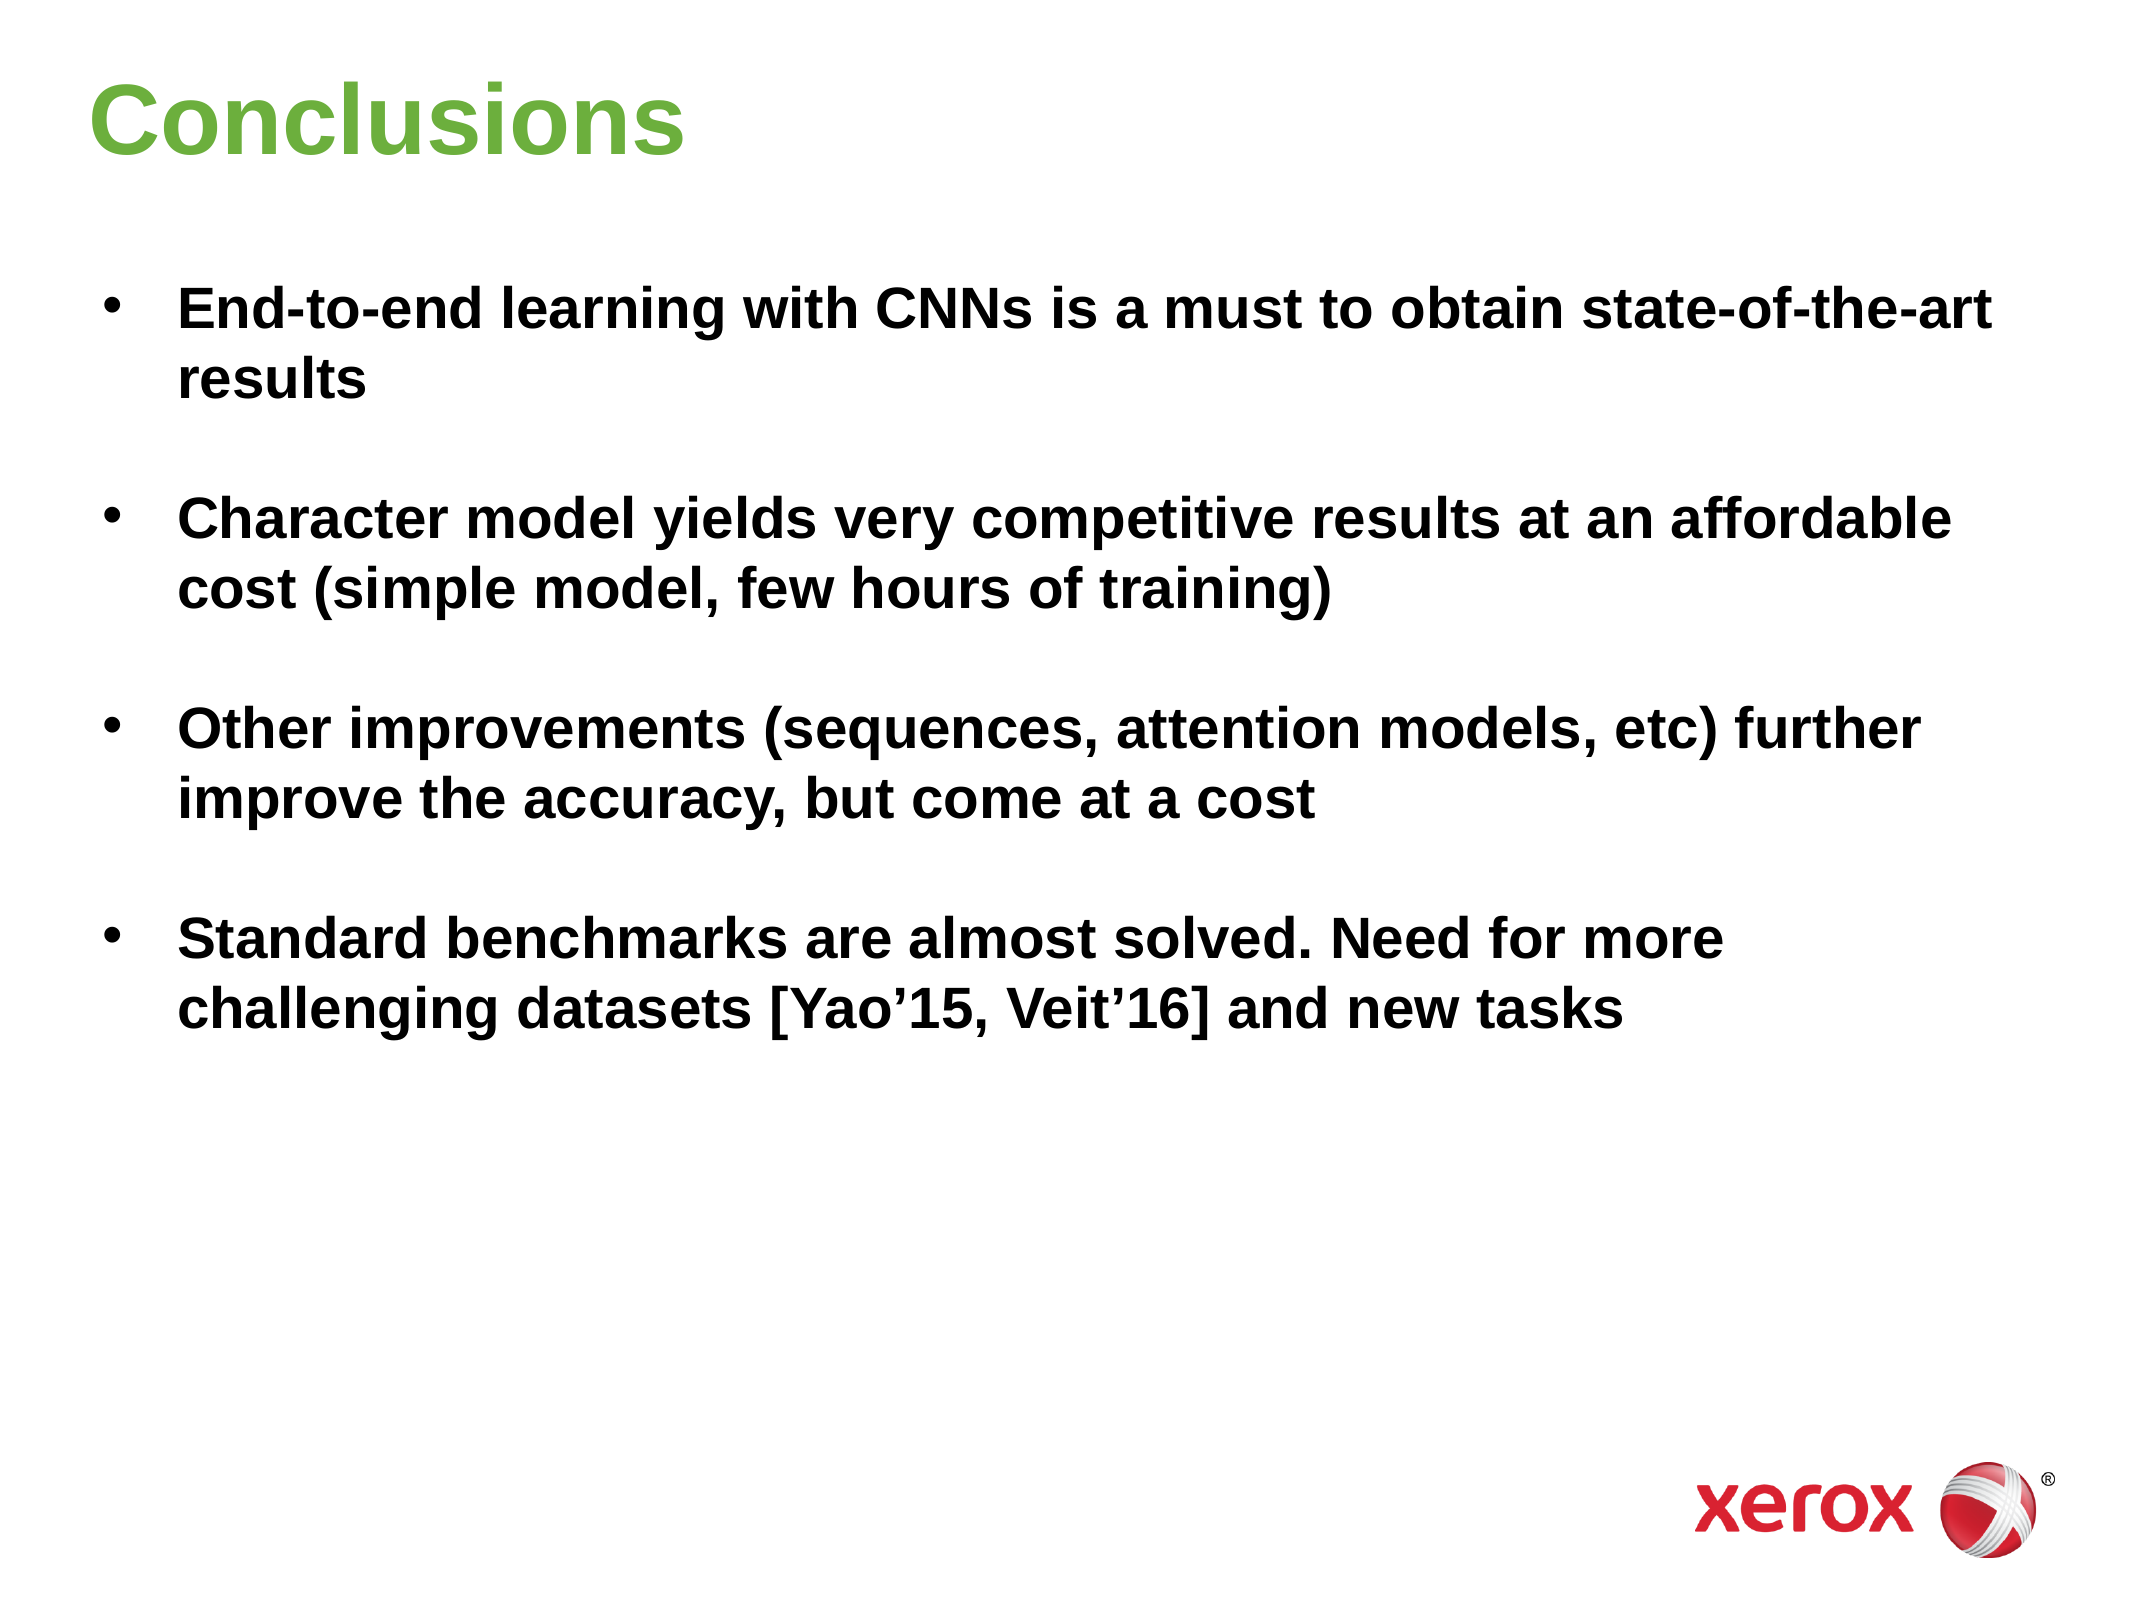

# Conclusions
End-to-end learning with CNNs is a must to obtain state-of-the-art results

Character model yields very competitive results at an affordable cost (simple model, few hours of training)

Other improvements (sequences, attention models, etc) further improve the accuracy, but come at a cost

Standard benchmarks are almost solved. Need for more challenging datasets [Yao’15, Veit’16] and new tasks

15